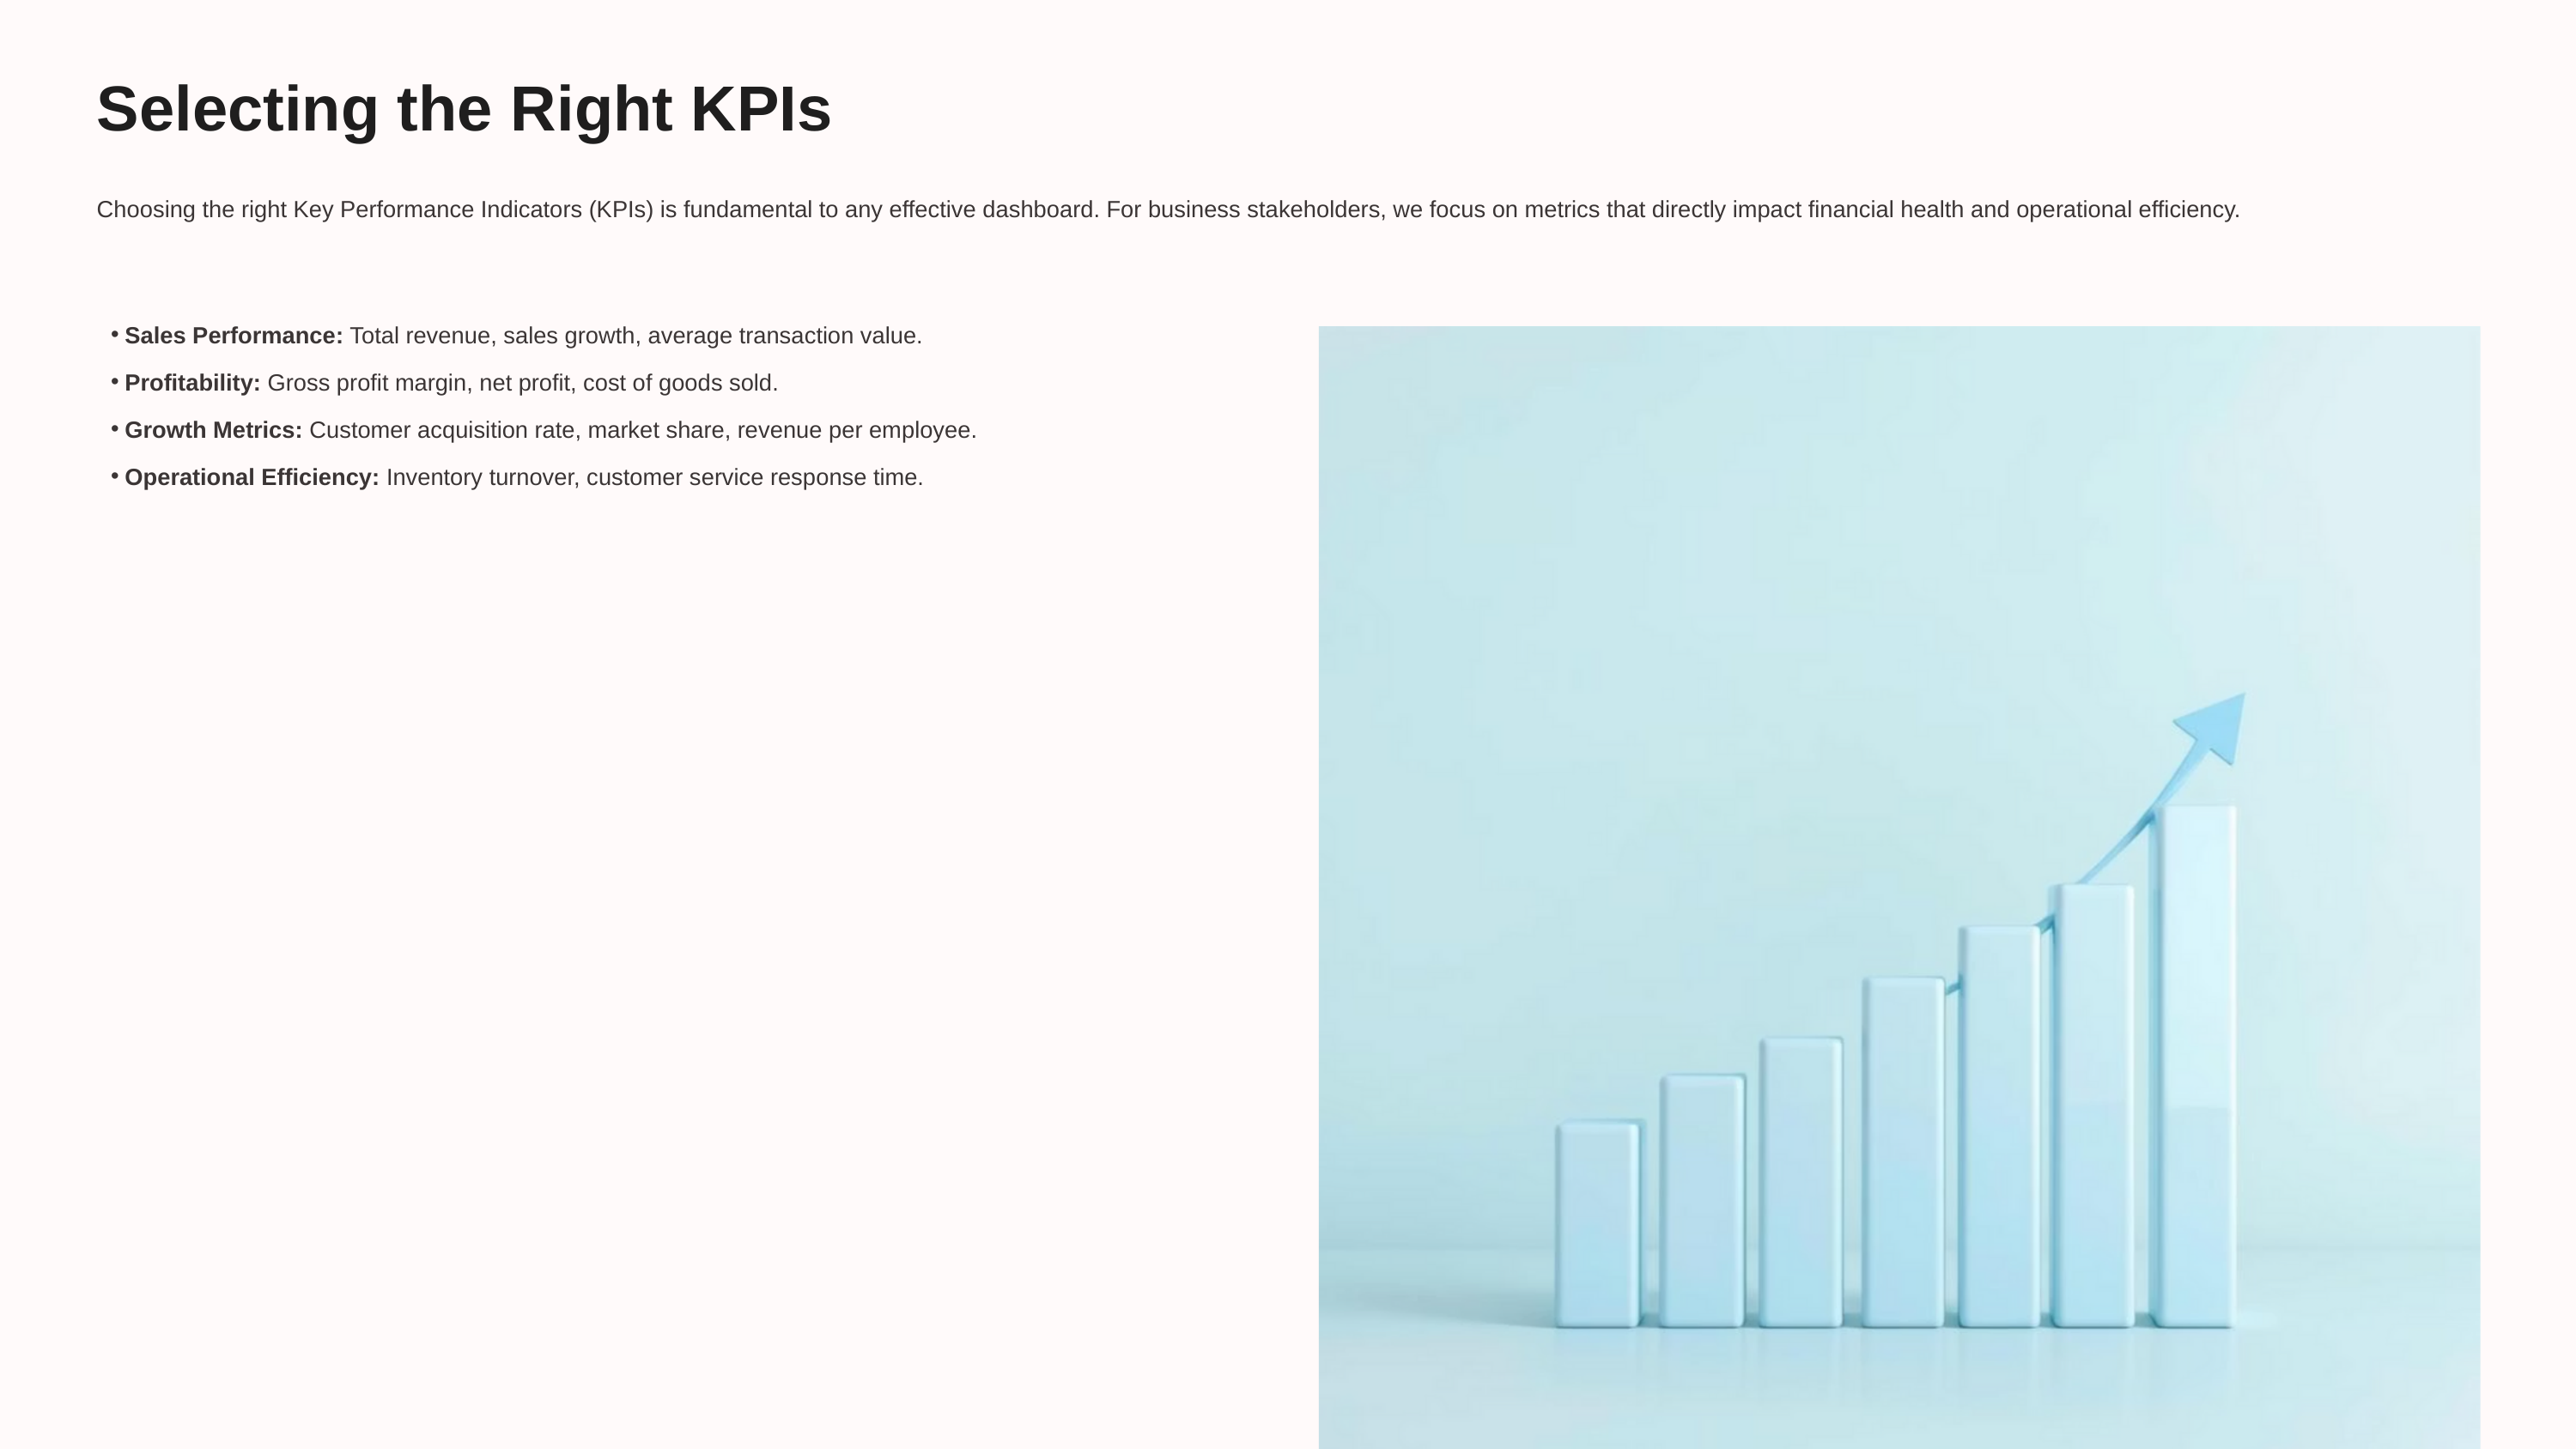

Selecting the Right KPIs
Choosing the right Key Performance Indicators (KPIs) is fundamental to any effective dashboard. For business stakeholders, we focus on metrics that directly impact financial health and operational efficiency.
Sales Performance: Total revenue, sales growth, average transaction value.

Profitability: Gross profit margin, net profit, cost of goods sold.
Growth Metrics: Customer acquisition rate, market share, revenue per employee.
Operational Efficiency: Inventory turnover, customer service response time.
These KPIs provide a holistic view of the business, allowing stakeholders to quickly gauge performance and pinpoint areas for improvement.